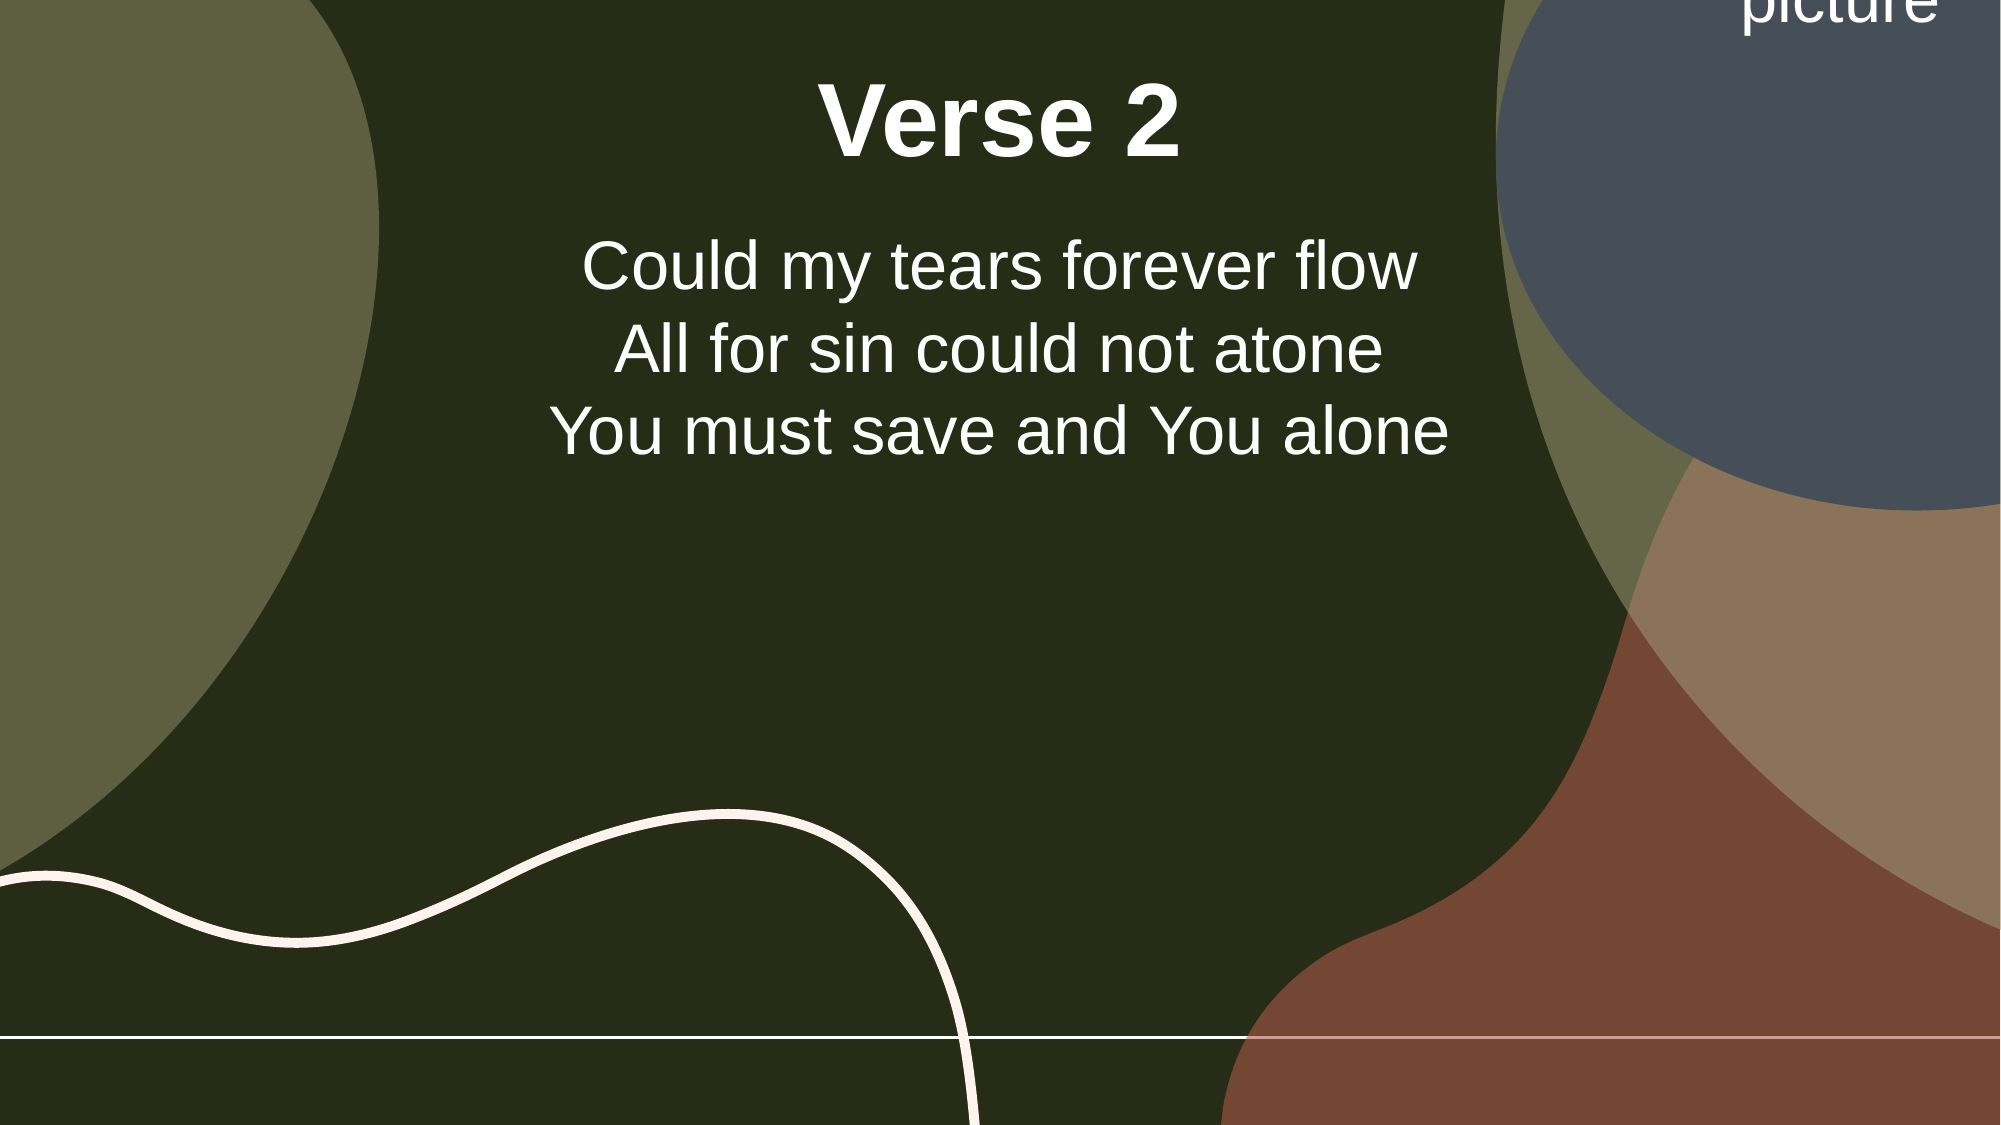

Verse 2
Could my tears forever flow
All for sin could not atone
You must save and You alone